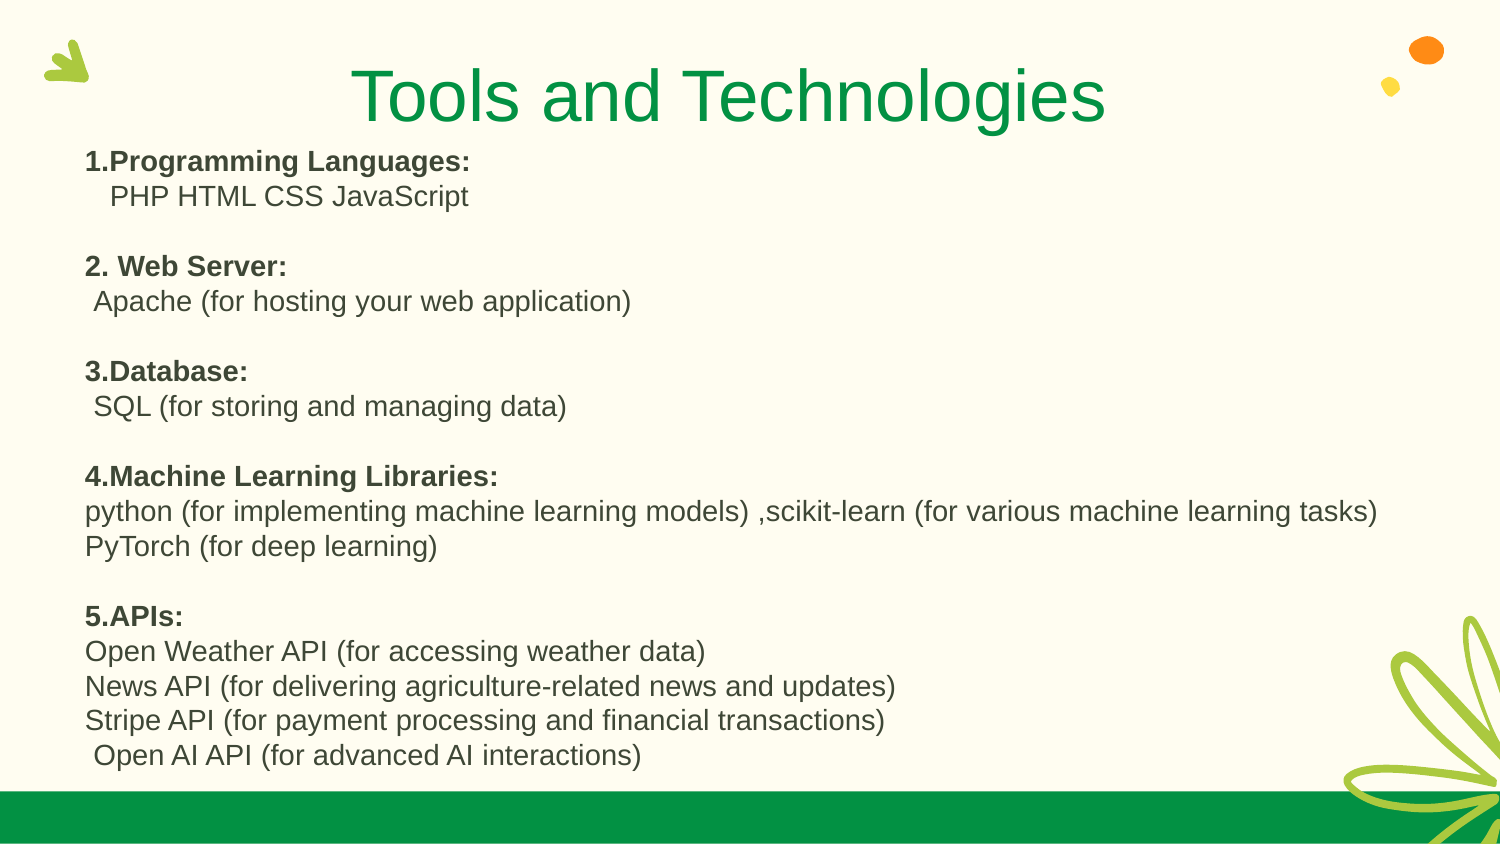

# Tools and Technologies

1.Programming Languages:
   PHP HTML CSS JavaScript

2. Web Server:
 Apache (for hosting your web application)

3.Database:
 SQL (for storing and managing data)

4.Machine Learning Libraries:
python (for implementing machine learning models) ,scikit-learn (for various machine learning tasks) PyTorch (for deep learning)

5.APIs:
Open Weather API (for accessing weather data)
News API (for delivering agriculture-related news and updates)
Stripe API (for payment processing and financial transactions)
 Open AI API (for advanced AI interactions)